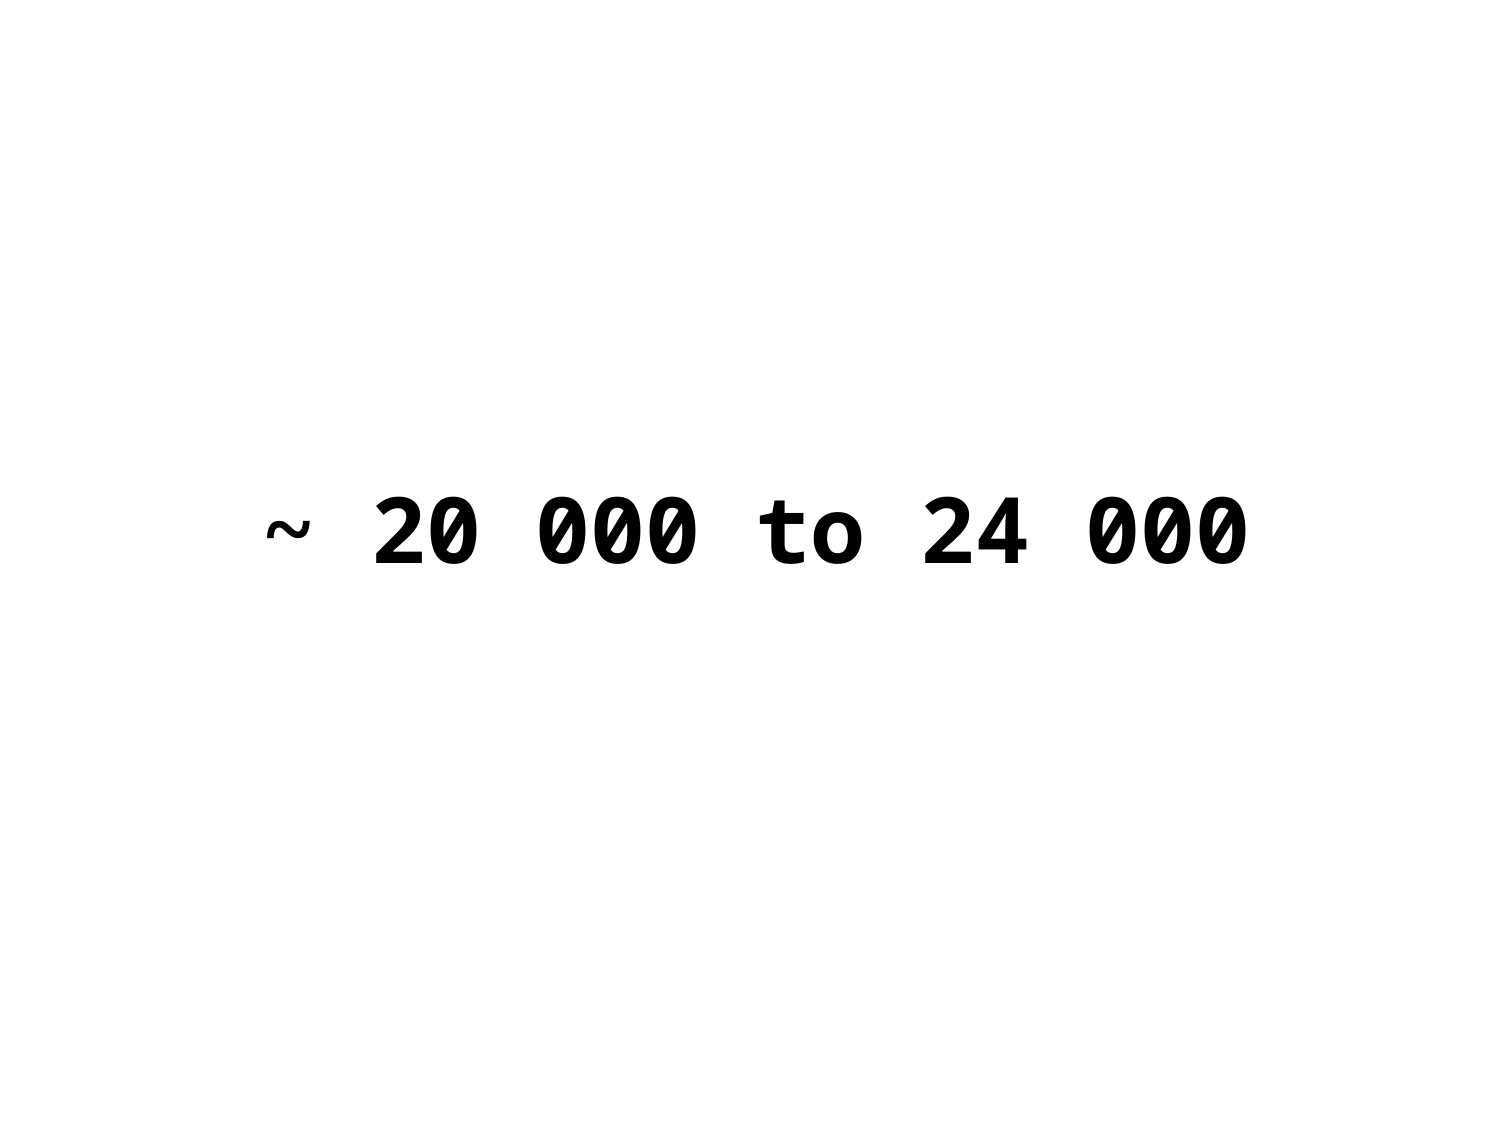

# ~ 20 000 to 24 000